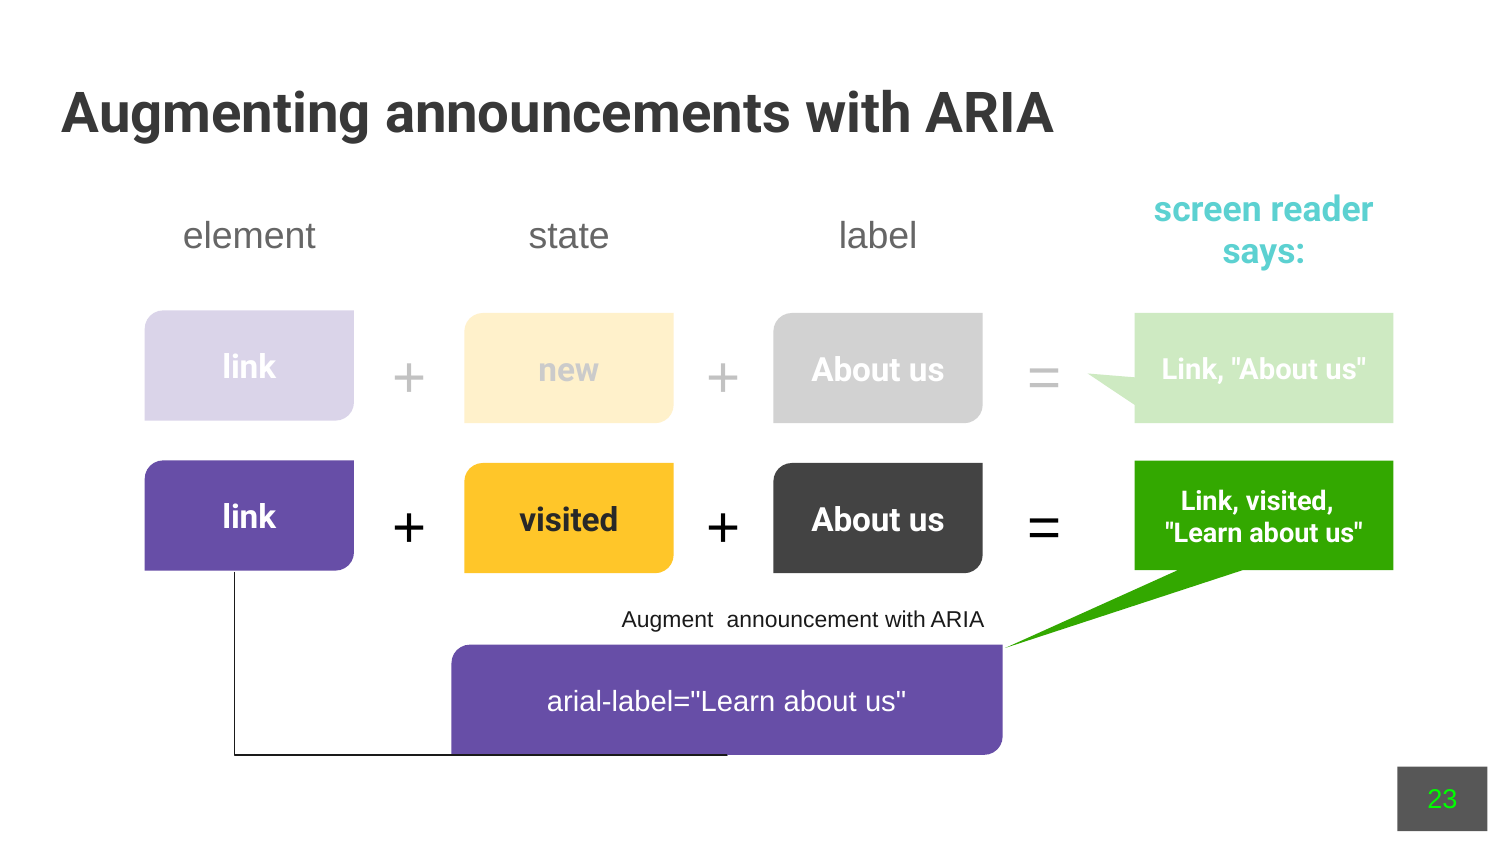

# Augmenting announcements with ARIA
screen reader says:
element
state
label

link
About us
new
Link, "About us"
+
+
=
link
Link, visited,
"Learn about us"
About us
visited
+
+
=
Augment  announcement with ARIA
arial-label="Learn about us"
23